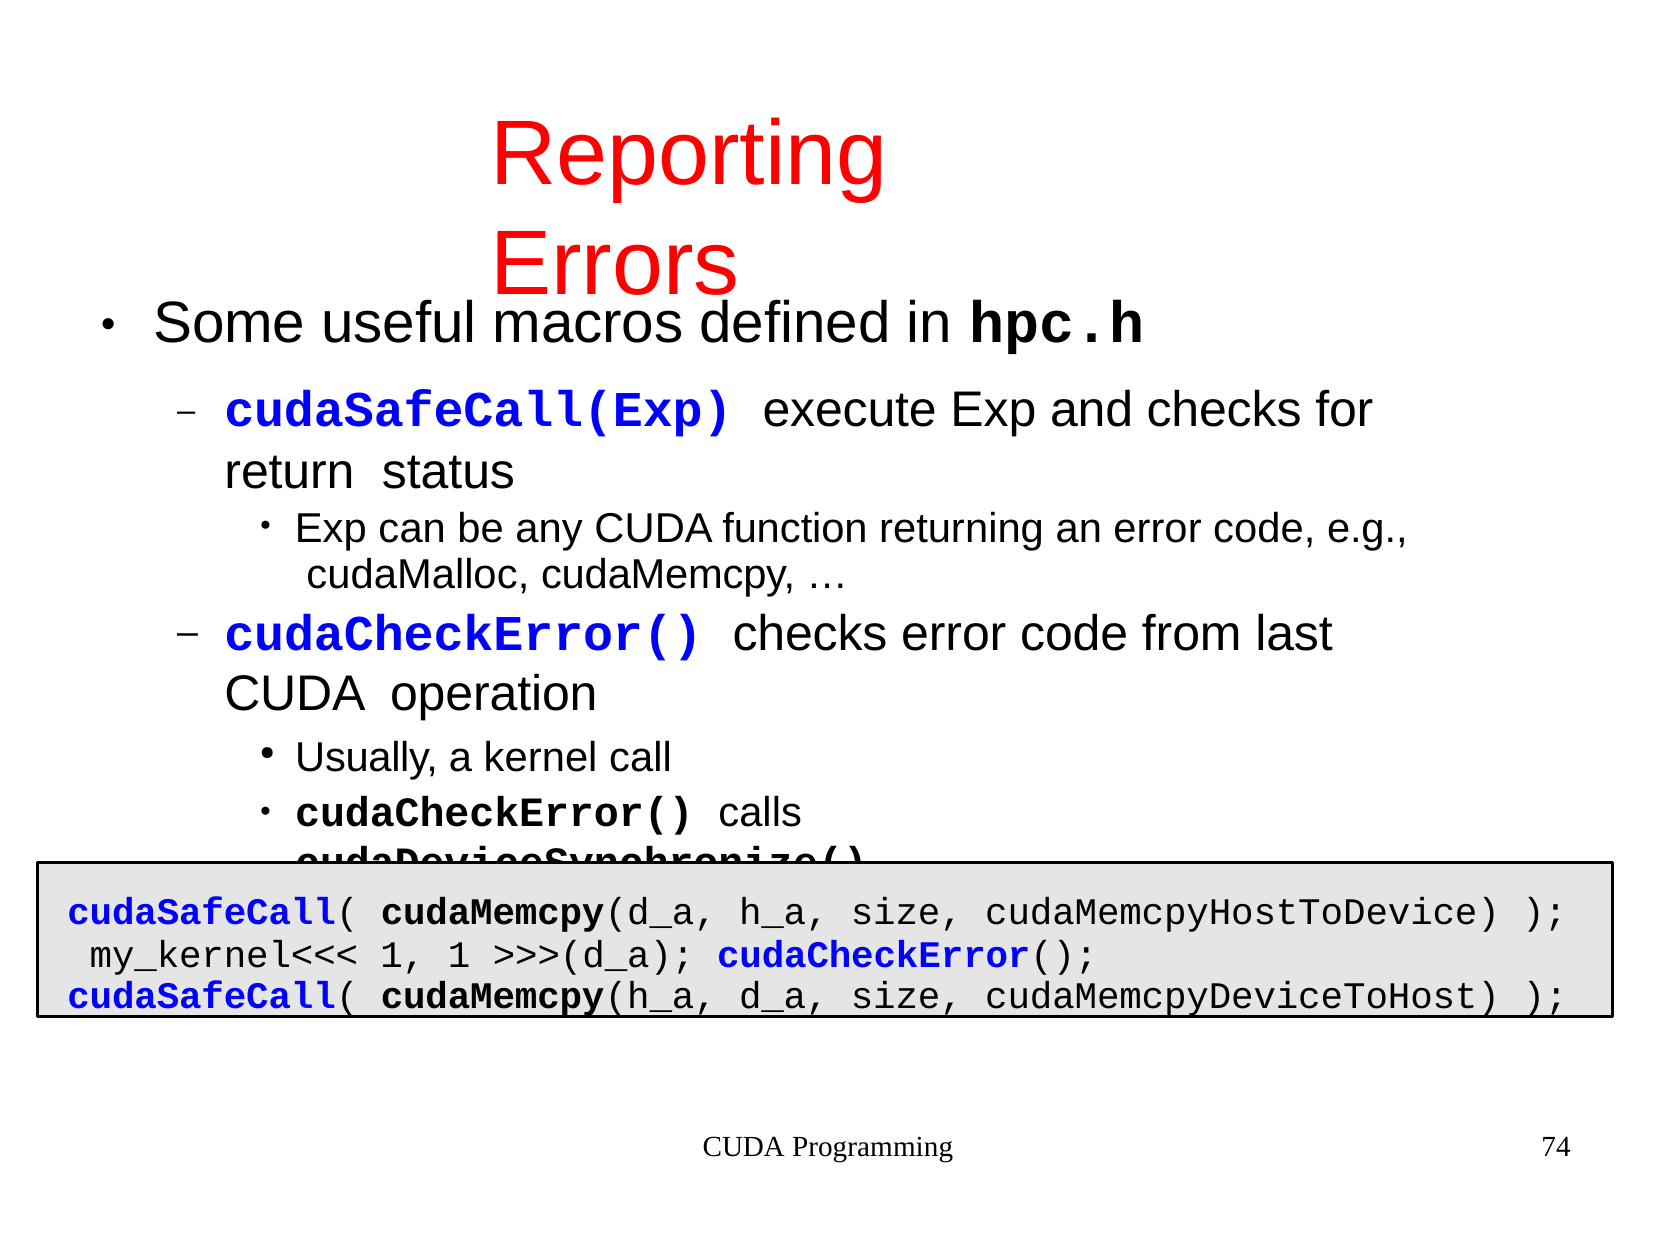

# Reporting	Errors
Some useful macros defined in hpc.h
–	cudaSafeCall(Exp) execute Exp and checks for return  status
●
Exp can be any CUDA function returning an error code, e.g.,  cudaMalloc, cudaMemcpy, …
cudaCheckError() checks error code from last CUDA  operation
●
–
Usually, a kernel call
cudaCheckError() calls cudaDeviceSynchronize()
cudaSafeCall( cudaMemcpy(d_a, h_a, size, cudaMemcpyHostToDevice) );  my_kernel<<< 1, 1 >>>(d_a); cudaCheckError();
cudaSafeCall( cudaMemcpy(h_a, d_a, size, cudaMemcpyDeviceToHost) );
CUDA Programming
74